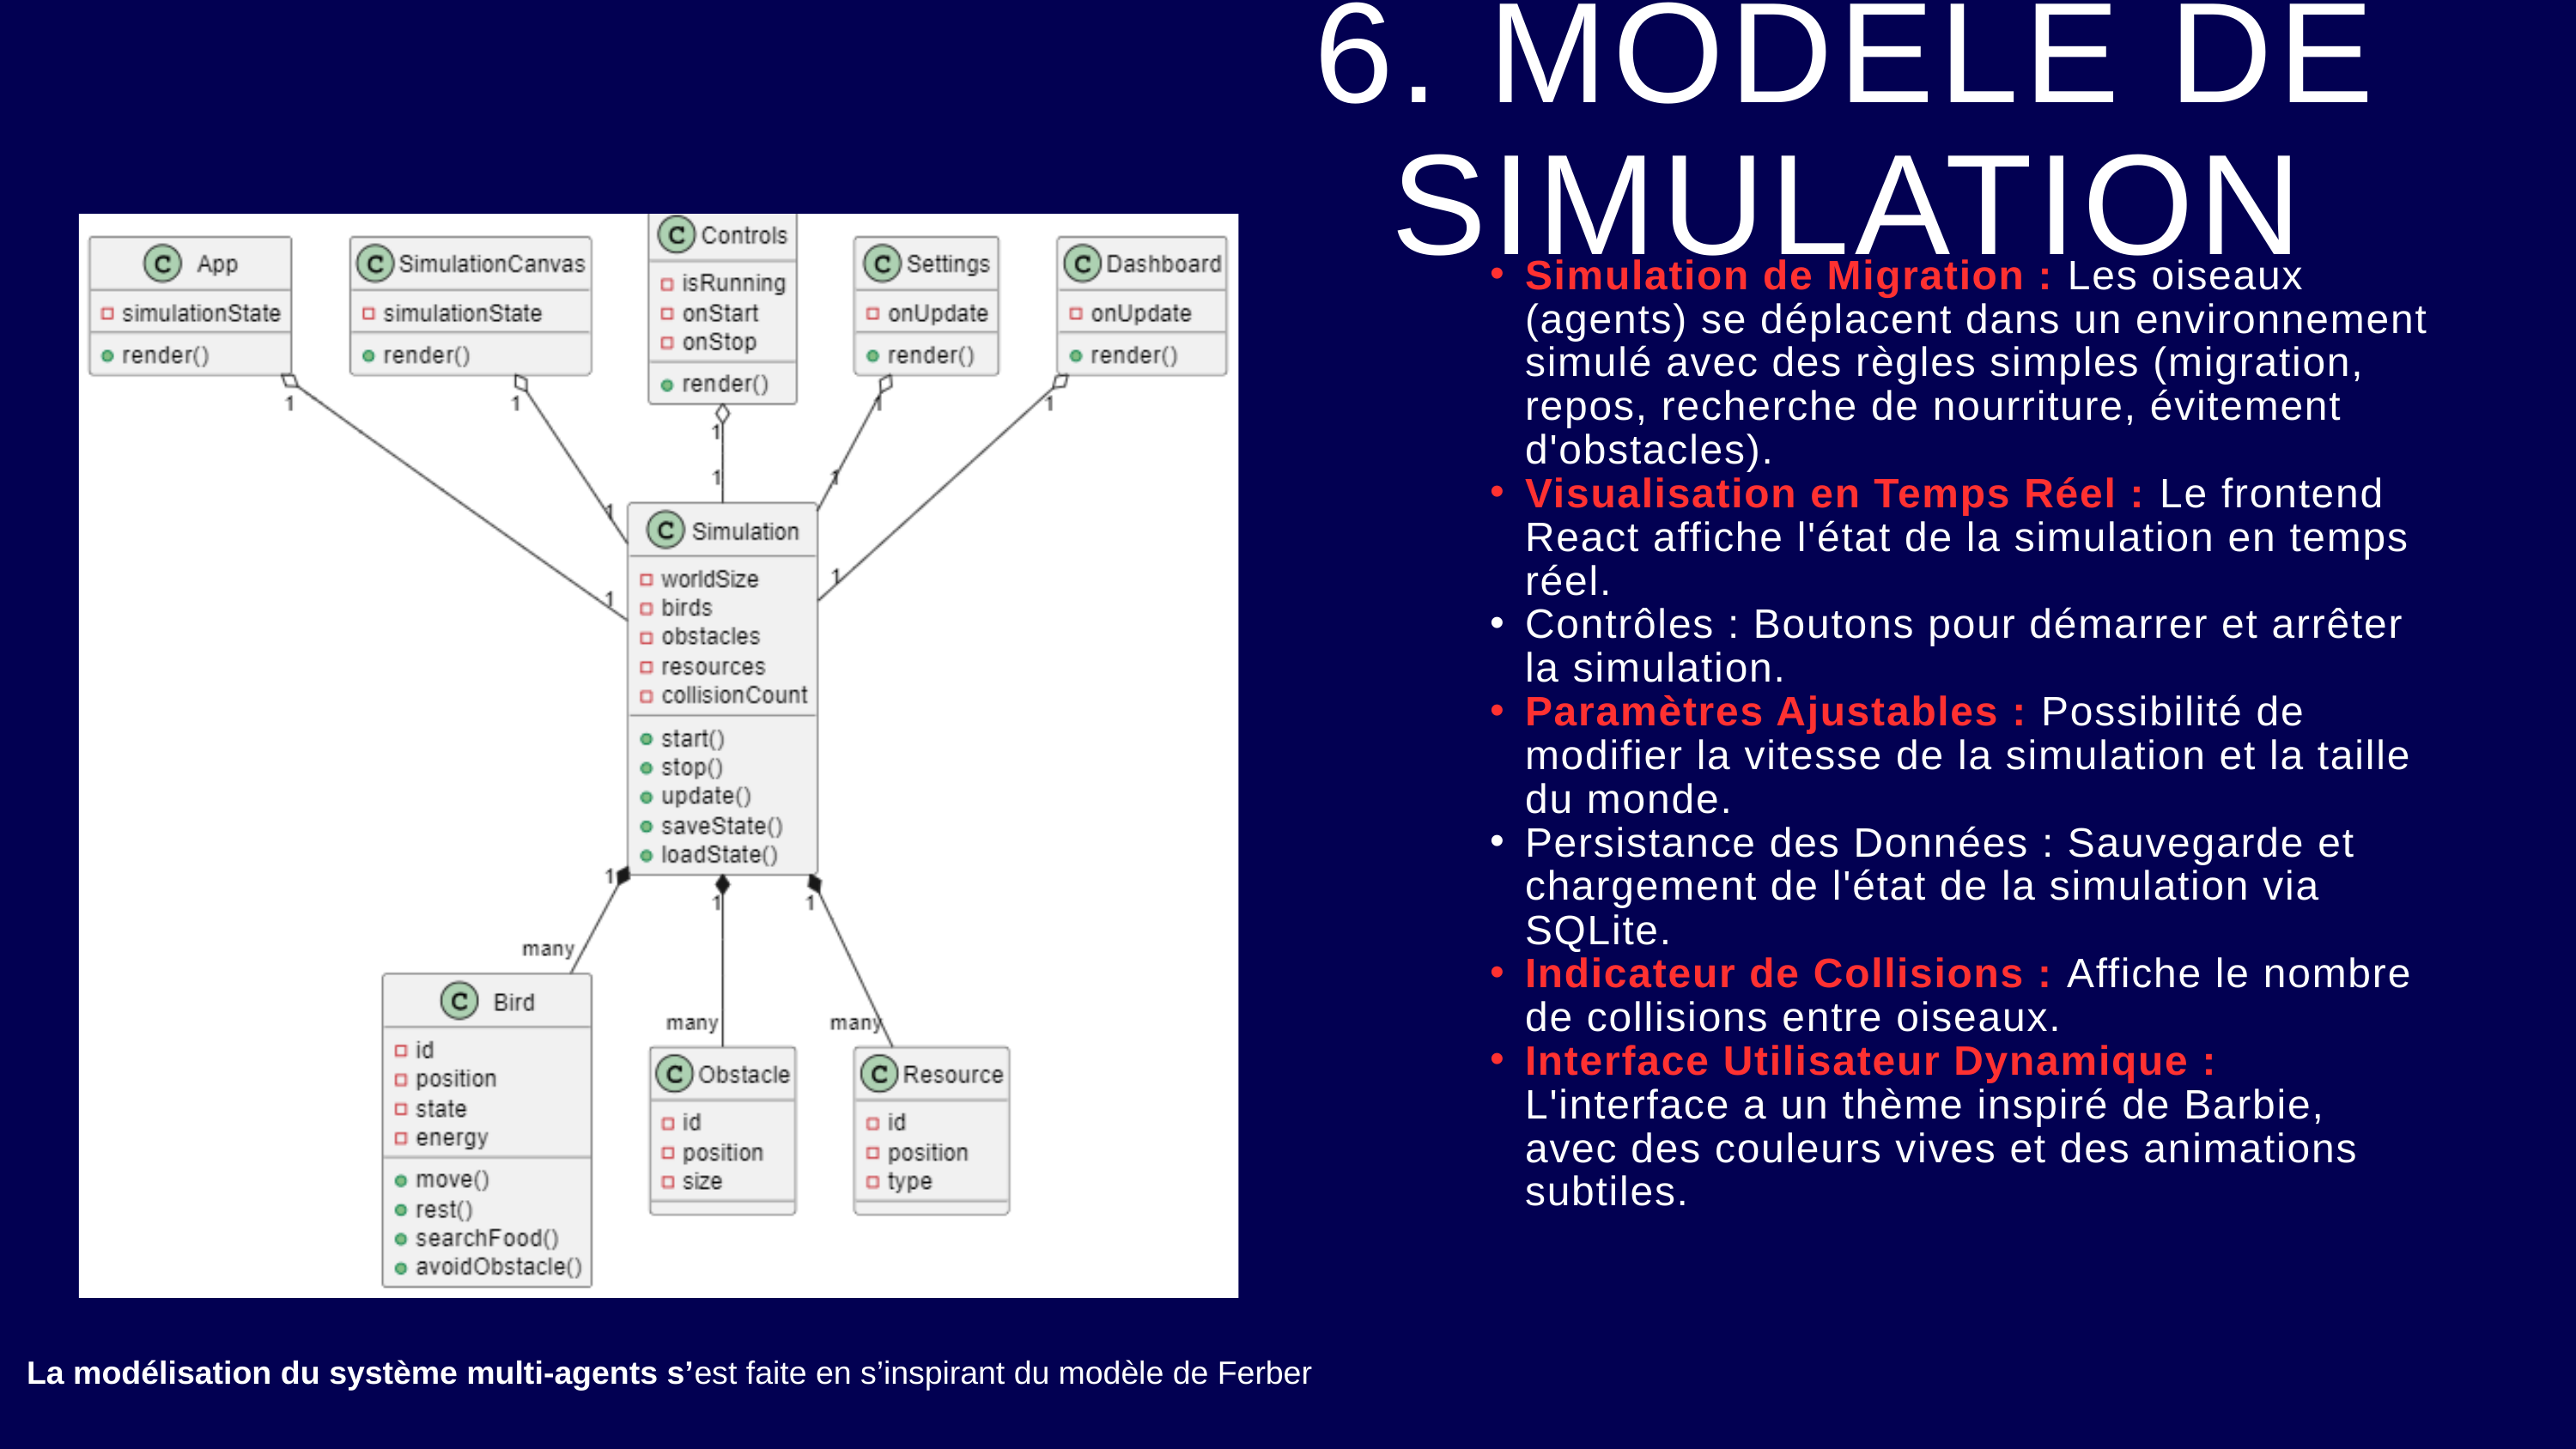

6. MODELE DE SIMULATION

Simulation de Migration : Les oiseaux (agents) se déplacent dans un environnement simulé avec des règles simples (migration, repos, recherche de nourriture, évitement d'obstacles).
Visualisation en Temps Réel : Le frontend React affiche l'état de la simulation en temps réel.
Contrôles : Boutons pour démarrer et arrêter la simulation.
Paramètres Ajustables : Possibilité de modifier la vitesse de la simulation et la taille du monde.
Persistance des Données : Sauvegarde et chargement de l'état de la simulation via SQLite.
Indicateur de Collisions : Affiche le nombre de collisions entre oiseaux.
Interface Utilisateur Dynamique : L'interface a un thème inspiré de Barbie, avec des couleurs vives et des animations subtiles.

La modélisation du système multi-agents s’est faite en s’inspirant du modèle de Ferber